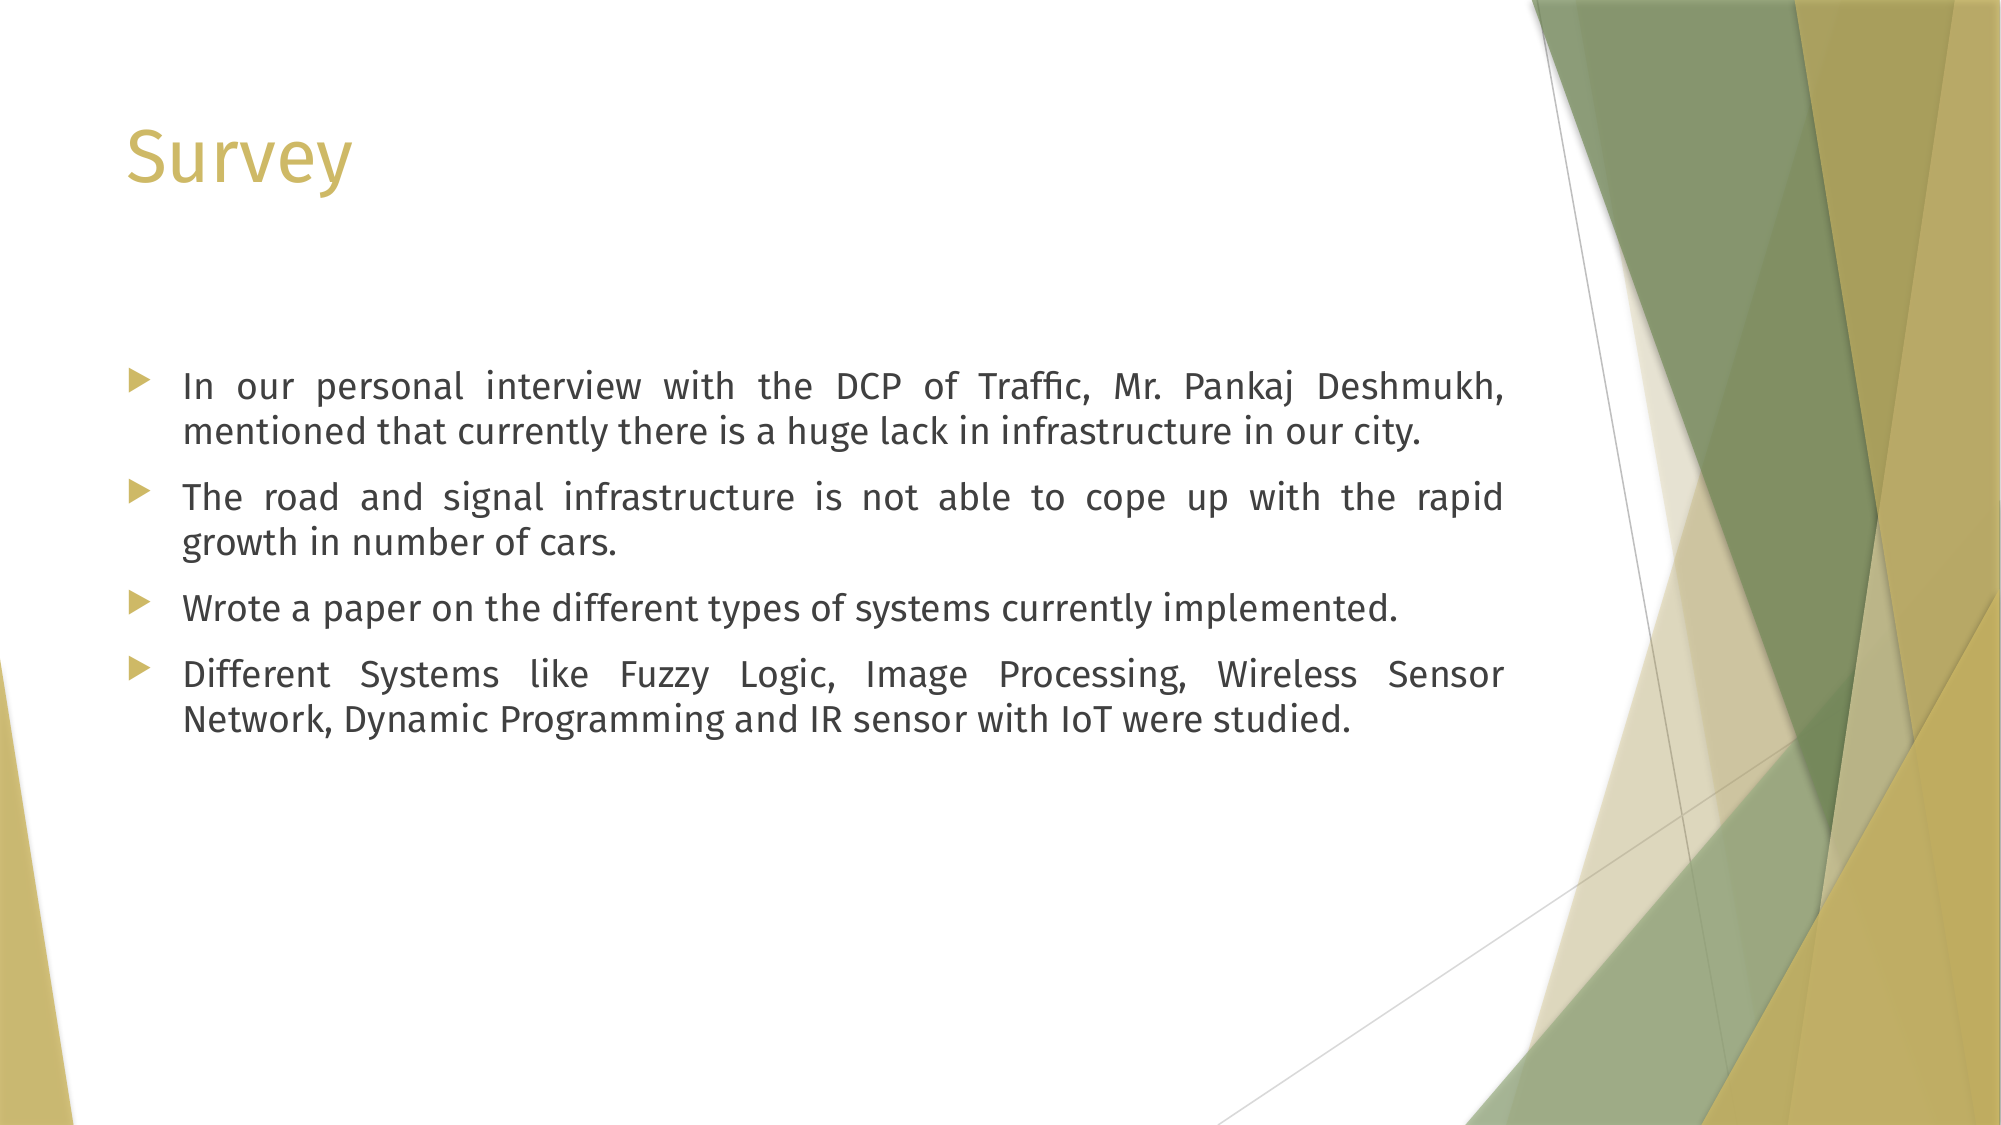

# Survey
In our personal interview with the DCP of Traffic, Mr. Pankaj Deshmukh, mentioned that currently there is a huge lack in infrastructure in our city.
The road and signal infrastructure is not able to cope up with the rapid growth in number of cars.
Wrote a paper on the different types of systems currently implemented.
Different Systems like Fuzzy Logic, Image Processing, Wireless Sensor Network, Dynamic Programming and IR sensor with IoT were studied.